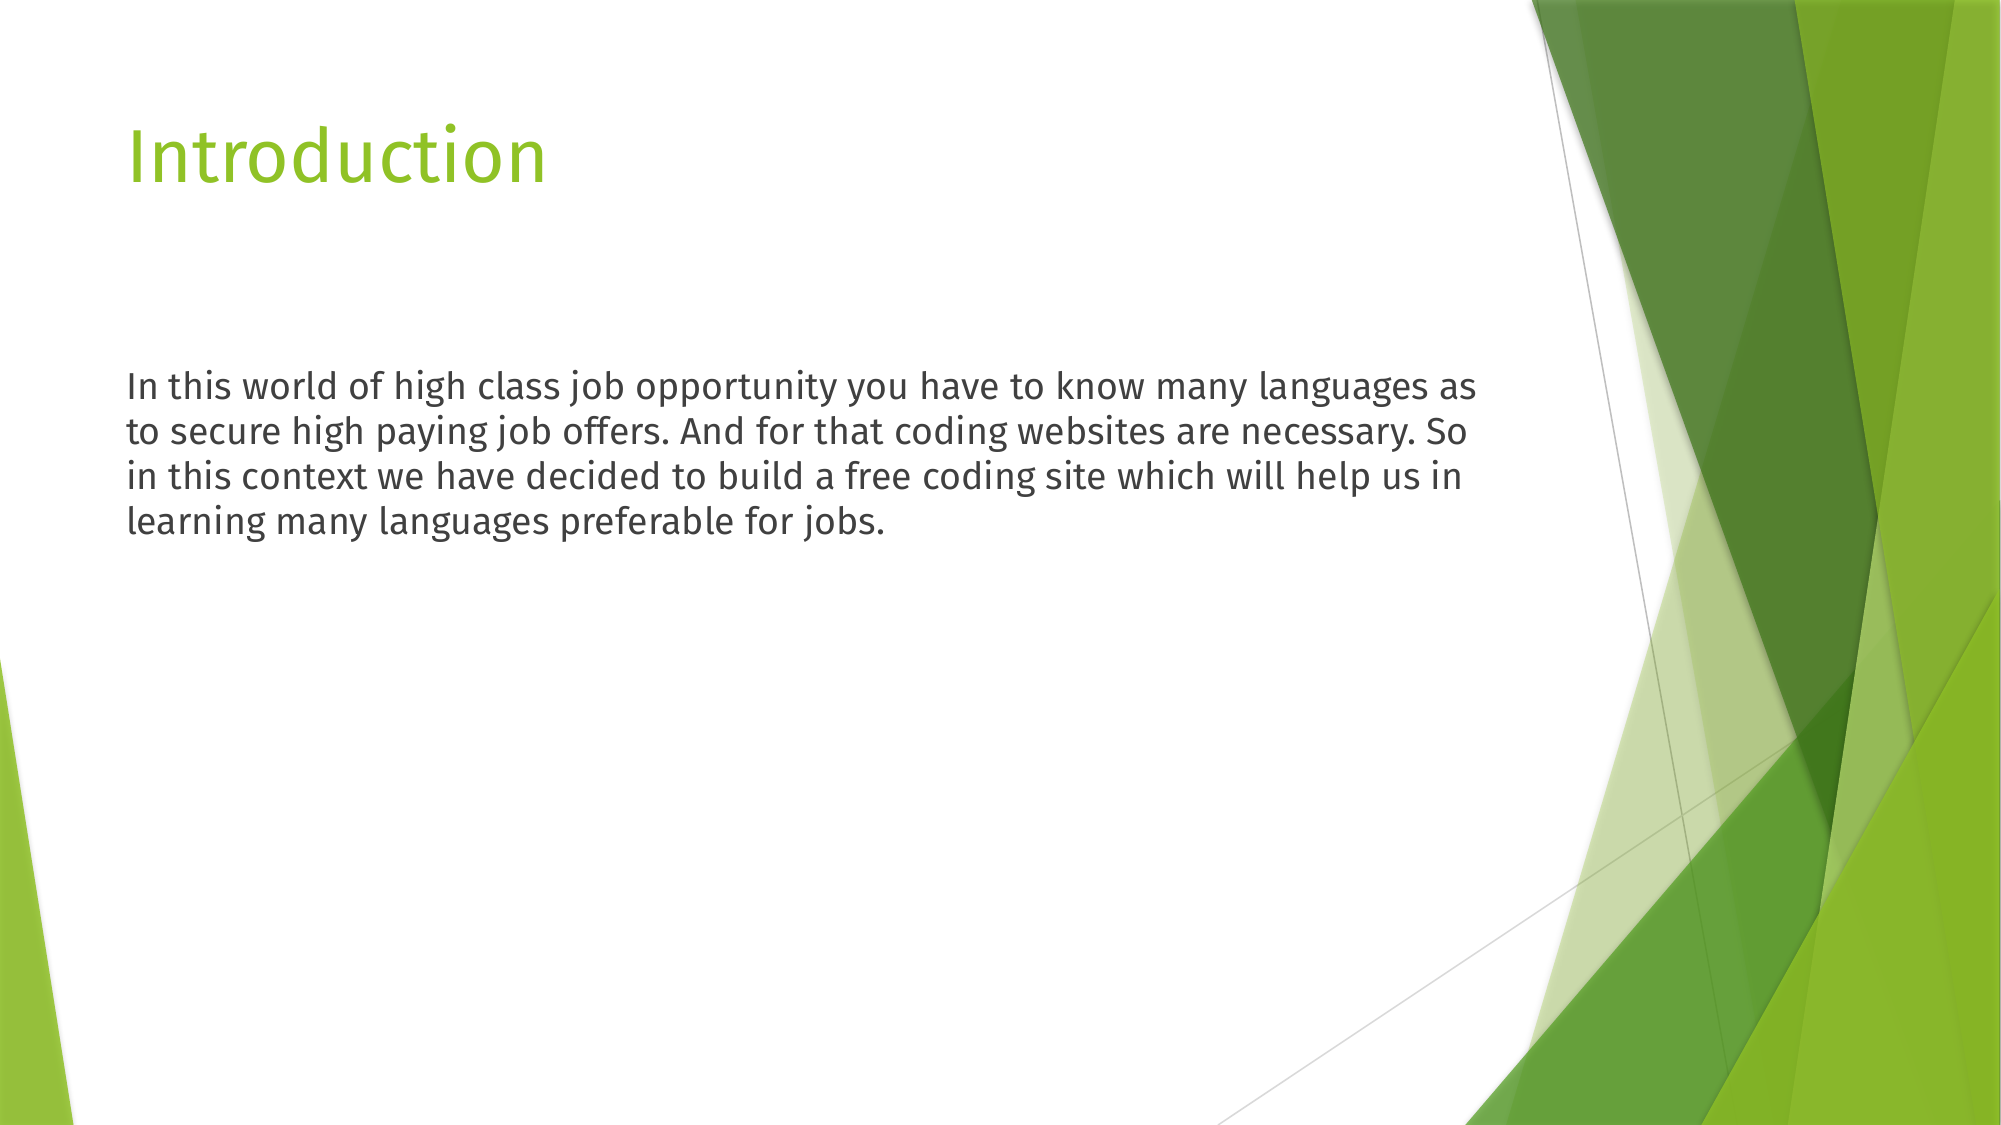

# Introduction
In this world of high class job opportunity you have to know many languages as to secure high paying job offers. And for that coding websites are necessary. So in this context we have decided to build a free coding site which will help us in learning many languages preferable for jobs.